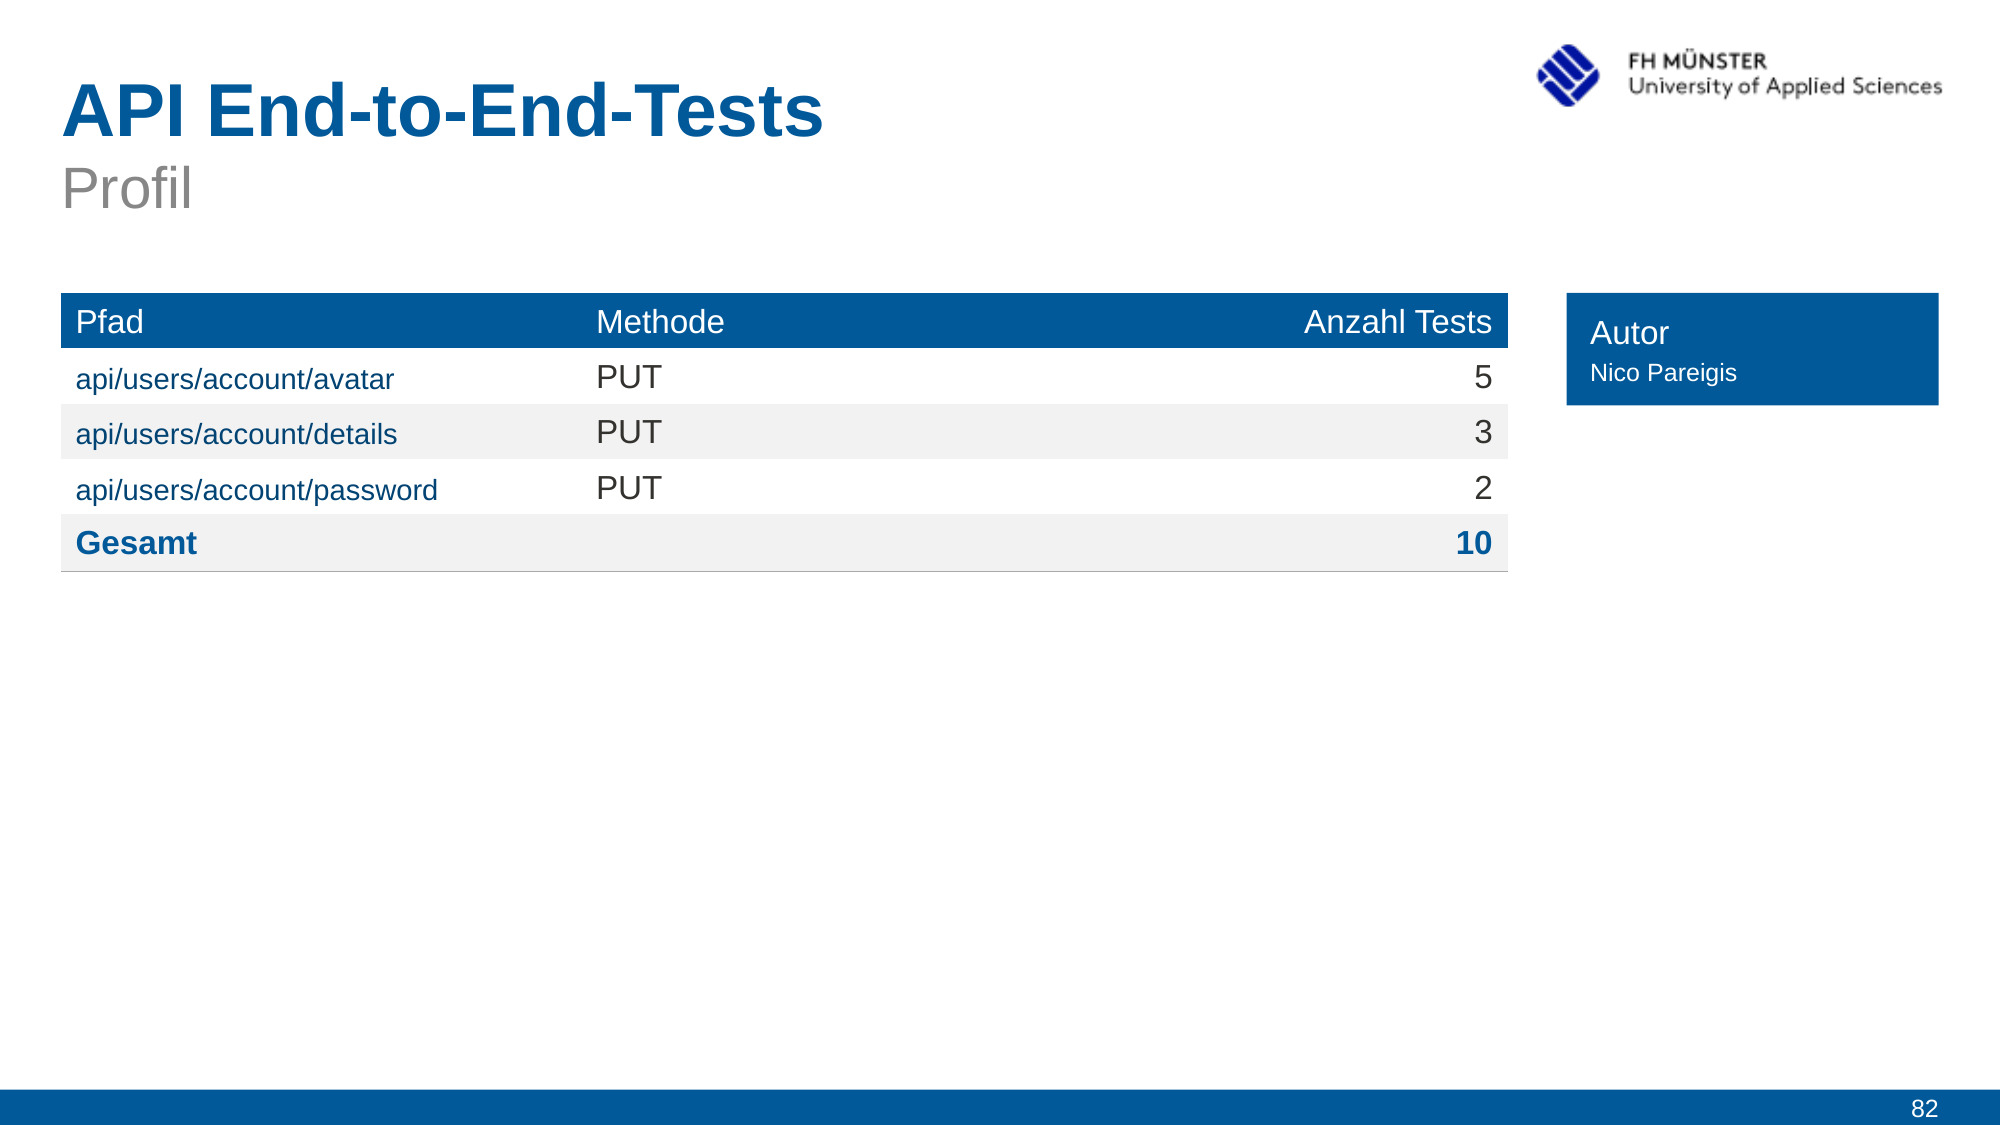

# API End-to-End-Tests
Profil

| Pfad | Methode | Anzahl Tests |
| --- | --- | --- |
| api/users/account/avatar | PUT | 5 |
| api/users/account/details | PUT | 3 |
| api/users/account/password | PUT | 2 |
| Gesamt |  | 10 |

Autor
Nico Pareigis